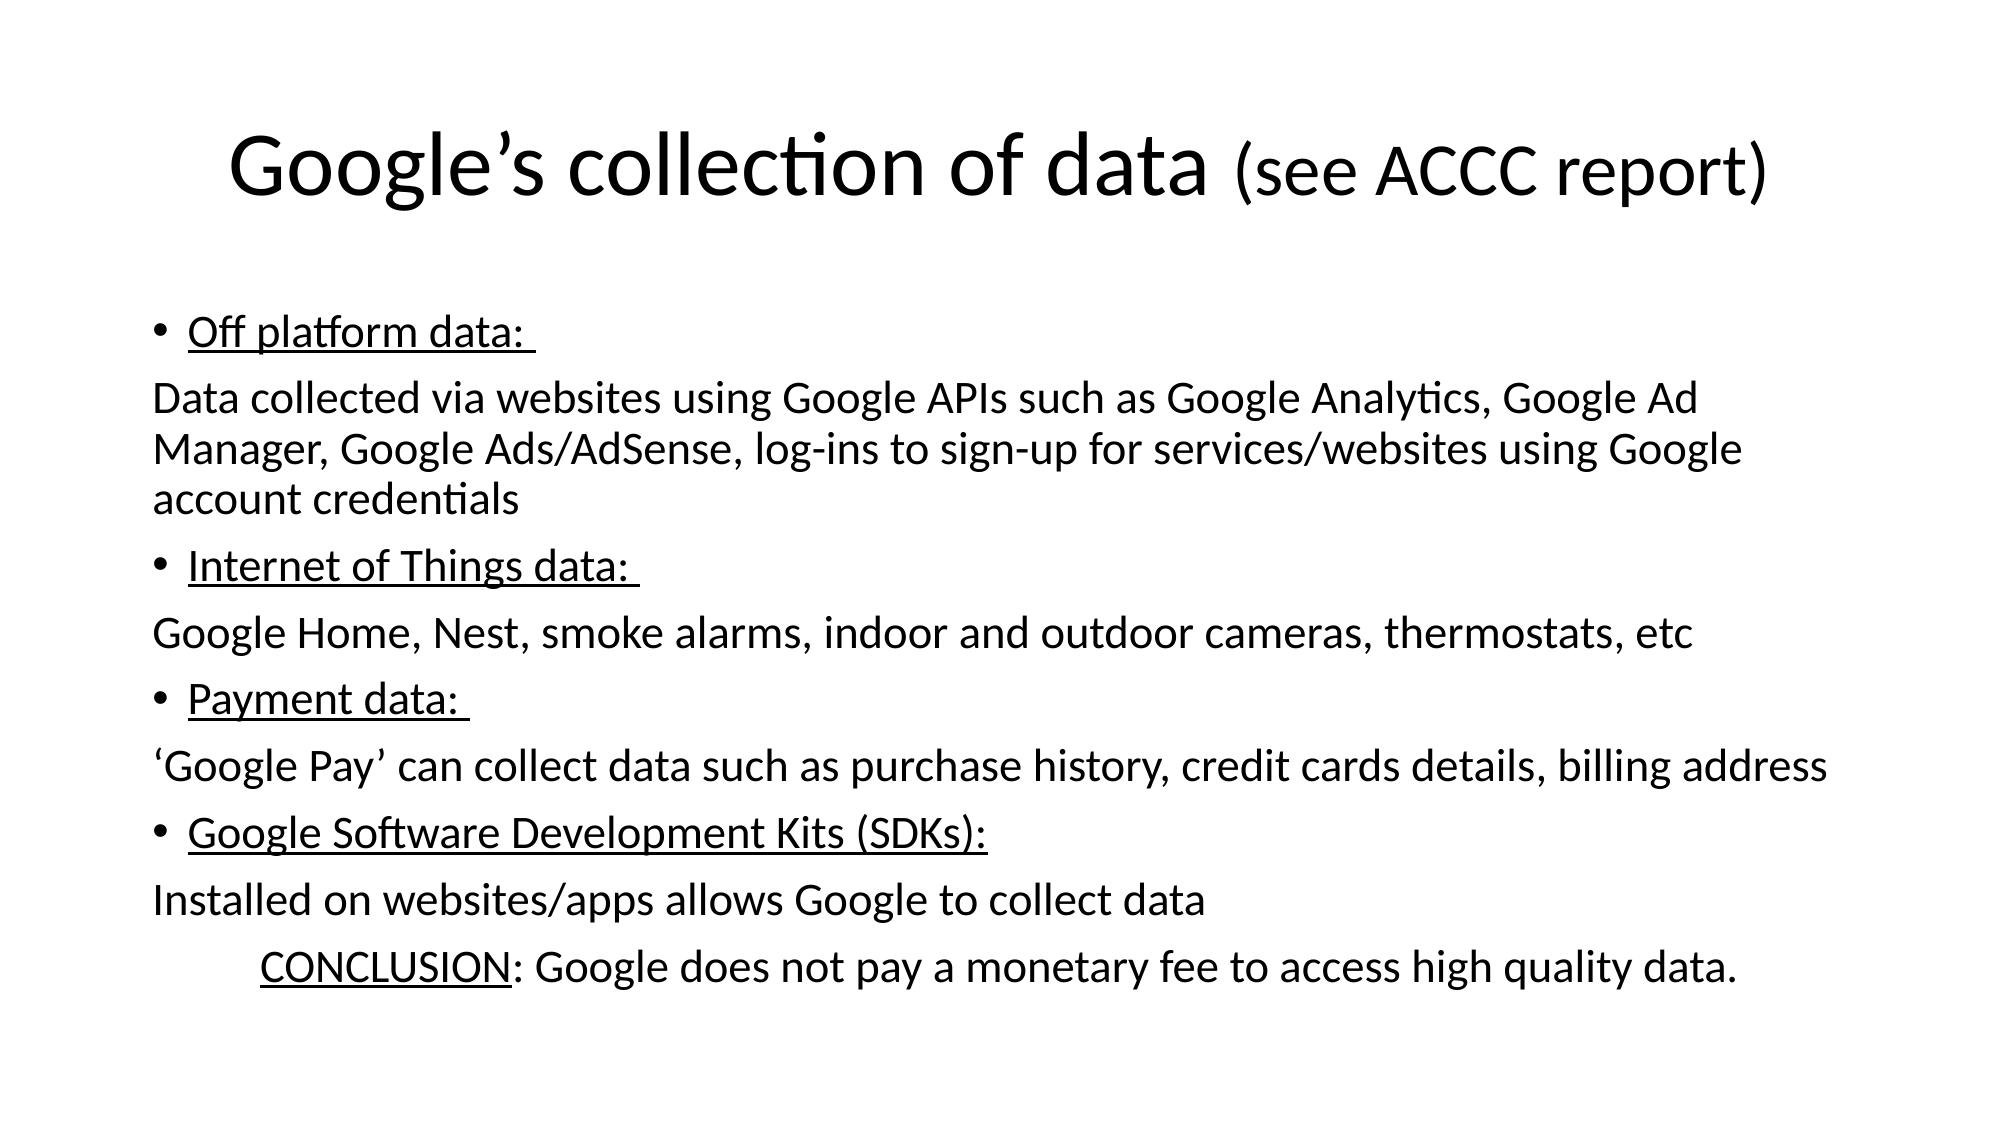

# Google’s collection of data (see ACCC report)
Off platform data:
Data collected via websites using Google APIs such as Google Analytics, Google Ad Manager, Google Ads/AdSense, log-ins to sign-up for services/websites using Google account credentials
Internet of Things data:
Google Home, Nest, smoke alarms, indoor and outdoor cameras, thermostats, etc
Payment data:
‘Google Pay’ can collect data such as purchase history, credit cards details, billing address
Google Software Development Kits (SDKs):
Installed on websites/apps allows Google to collect data
CONCLUSION: Google does not pay a monetary fee to access high quality data.